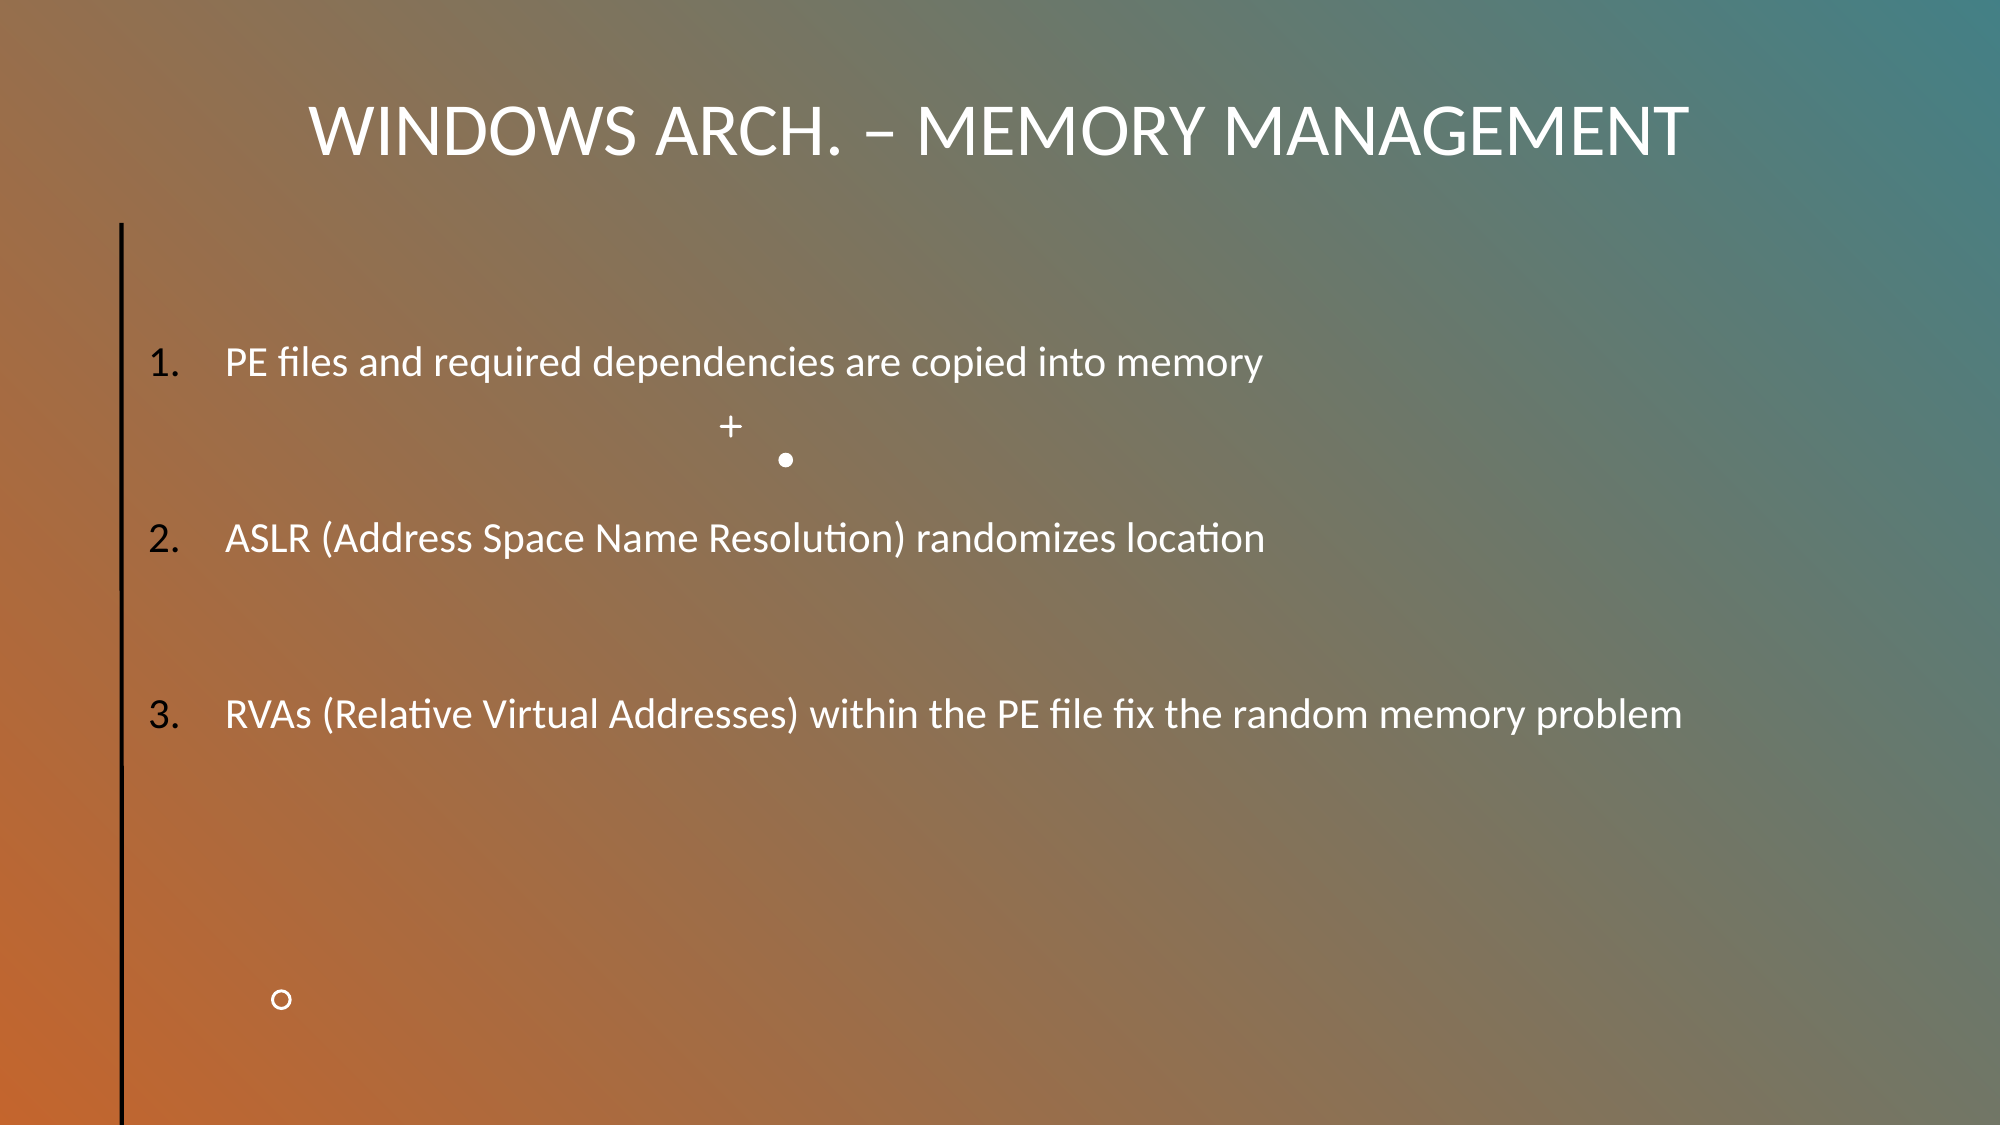

# Windows arch. – memory management
PE files and required dependencies are copied into memory
ASLR (Address Space Name Resolution) randomizes location
RVAs (Relative Virtual Addresses) within the PE file fix the random memory problem